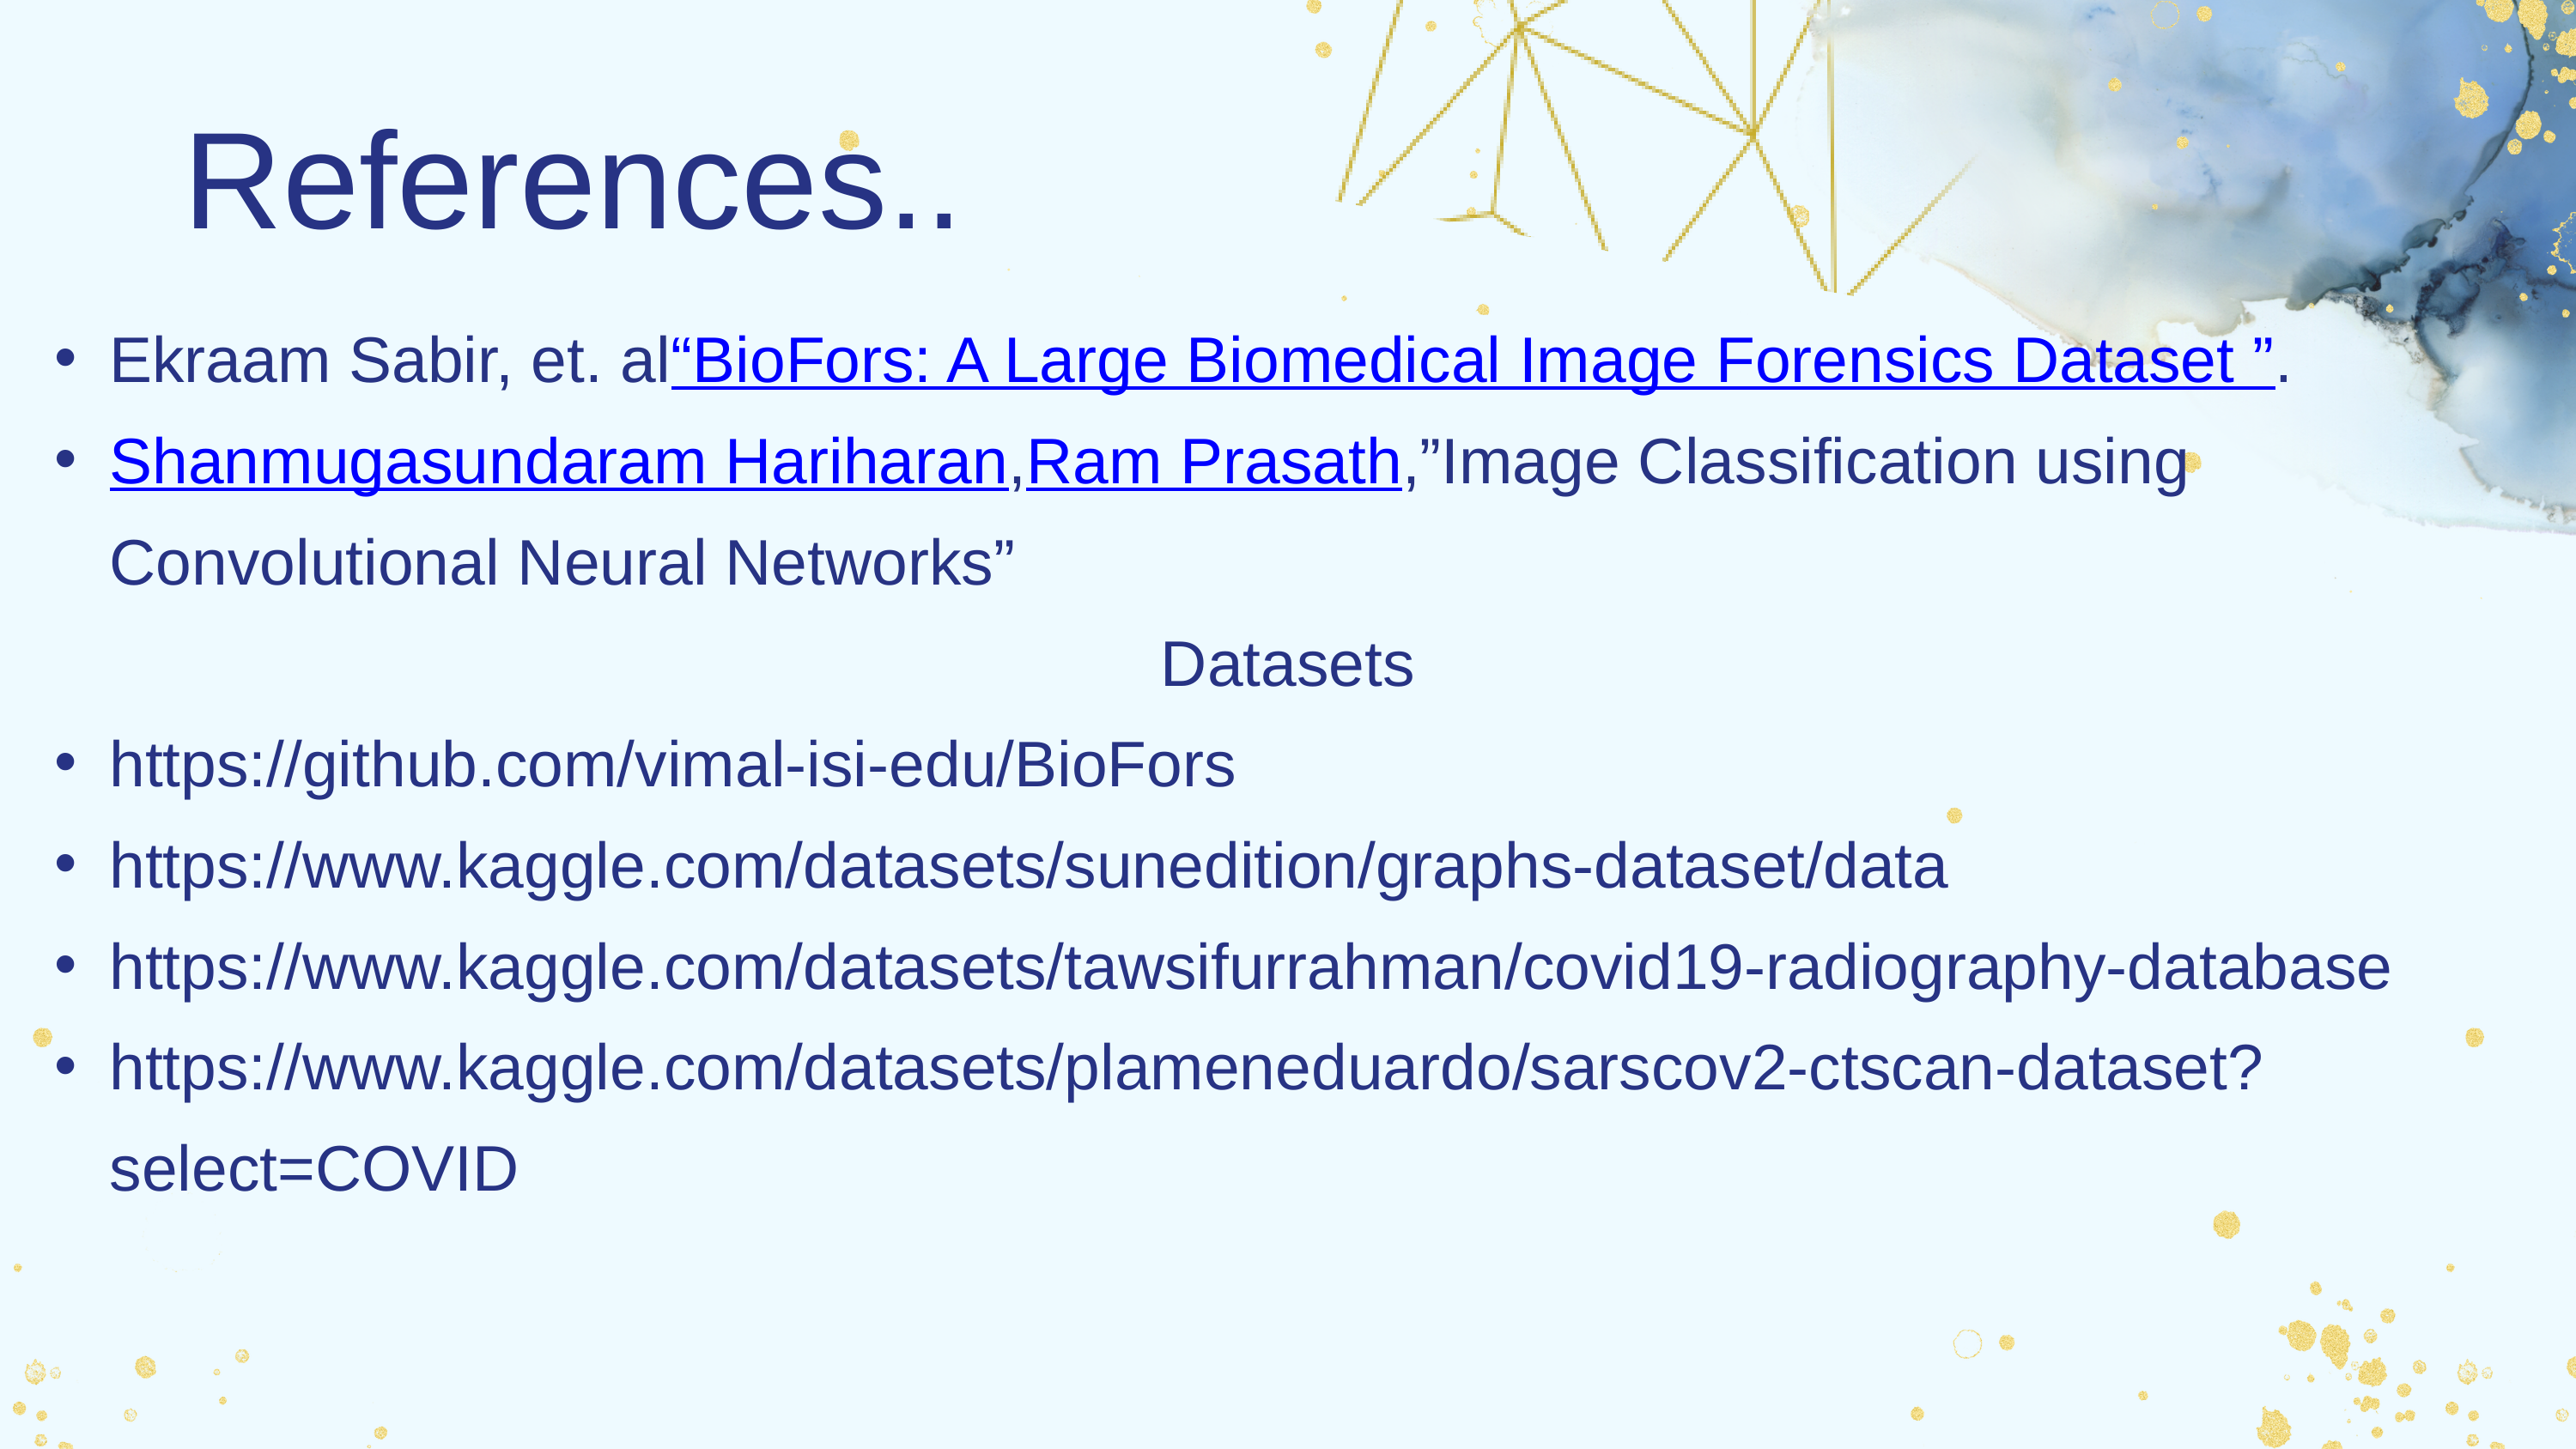

References..
Ekraam Sabir, et. al“BioFors: A Large Biomedical Image Forensics Dataset ”.
Shanmugasundaram Hariharan,Ram Prasath,”Image Classification using Convolutional Neural Networks”
Datasets
https://github.com/vimal-isi-edu/BioFors
https://www.kaggle.com/datasets/sunedition/graphs-dataset/data
https://www.kaggle.com/datasets/tawsifurrahman/covid19-radiography-database
https://www.kaggle.com/datasets/plameneduardo/sarscov2-ctscan-dataset?select=COVID